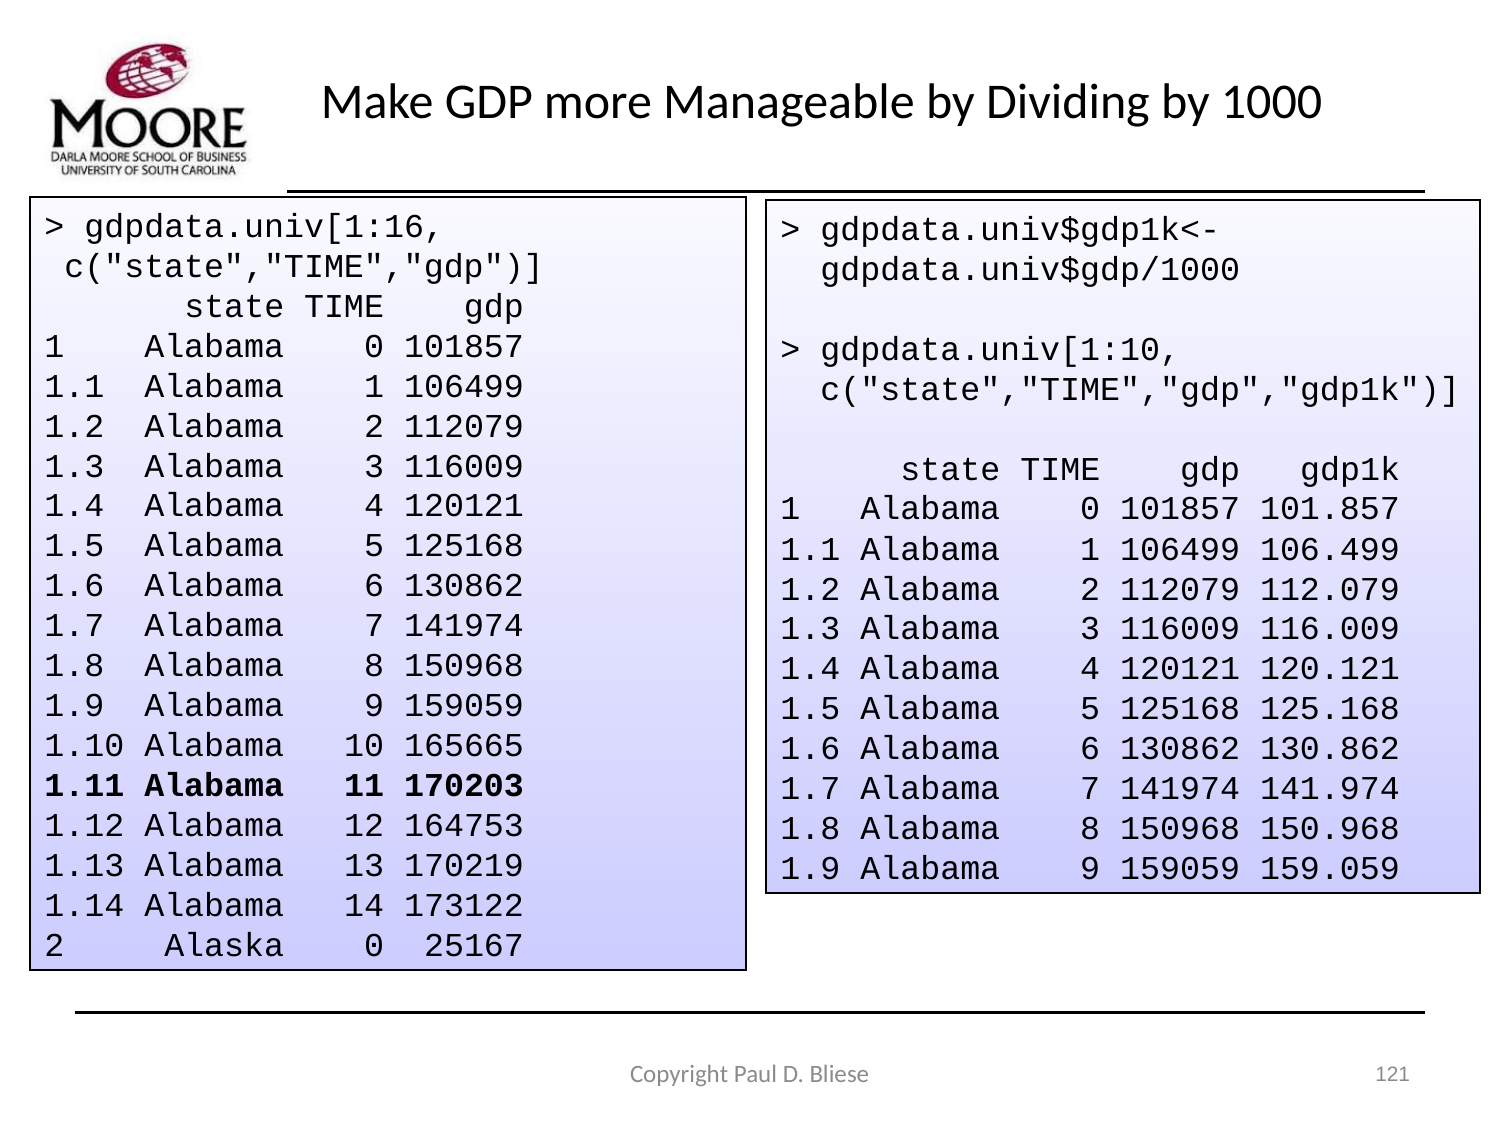

# Make GDP more Manageable by Dividing by 1000
> gdpdata.univ[1:16,
 c("state","TIME","gdp")]
       state TIME    gdp
1    Alabama    0 101857
1.1  Alabama    1 106499
1.2  Alabama    2 112079
1.3  Alabama    3 116009
1.4  Alabama    4 120121
1.5  Alabama    5 125168
1.6  Alabama    6 130862
1.7  Alabama    7 141974
1.8  Alabama    8 150968
1.9  Alabama    9 159059
1.10 Alabama   10 165665
1.11 Alabama   11 170203
1.12 Alabama   12 164753
1.13 Alabama   13 170219
1.14 Alabama   14 173122
2     Alaska    0  25167
> gdpdata.univ$gdp1k<-
  gdpdata.univ$gdp/1000

> gdpdata.univ[1:10,
  c("state","TIME","gdp","gdp1k")]

      state TIME    gdp   gdp1k
1   Alabama    0 101857 101.857
1.1 Alabama    1 106499 106.499
1.2 Alabama    2 112079 112.079
1.3 Alabama    3 116009 116.009
1.4 Alabama    4 120121 120.121
1.5 Alabama    5 125168 125.168
1.6 Alabama    6 130862 130.862
1.7 Alabama    7 141974 141.974
1.8 Alabama    8 150968 150.968
1.9 Alabama    9 159059 159.059
Copyright Paul D. Bliese
121